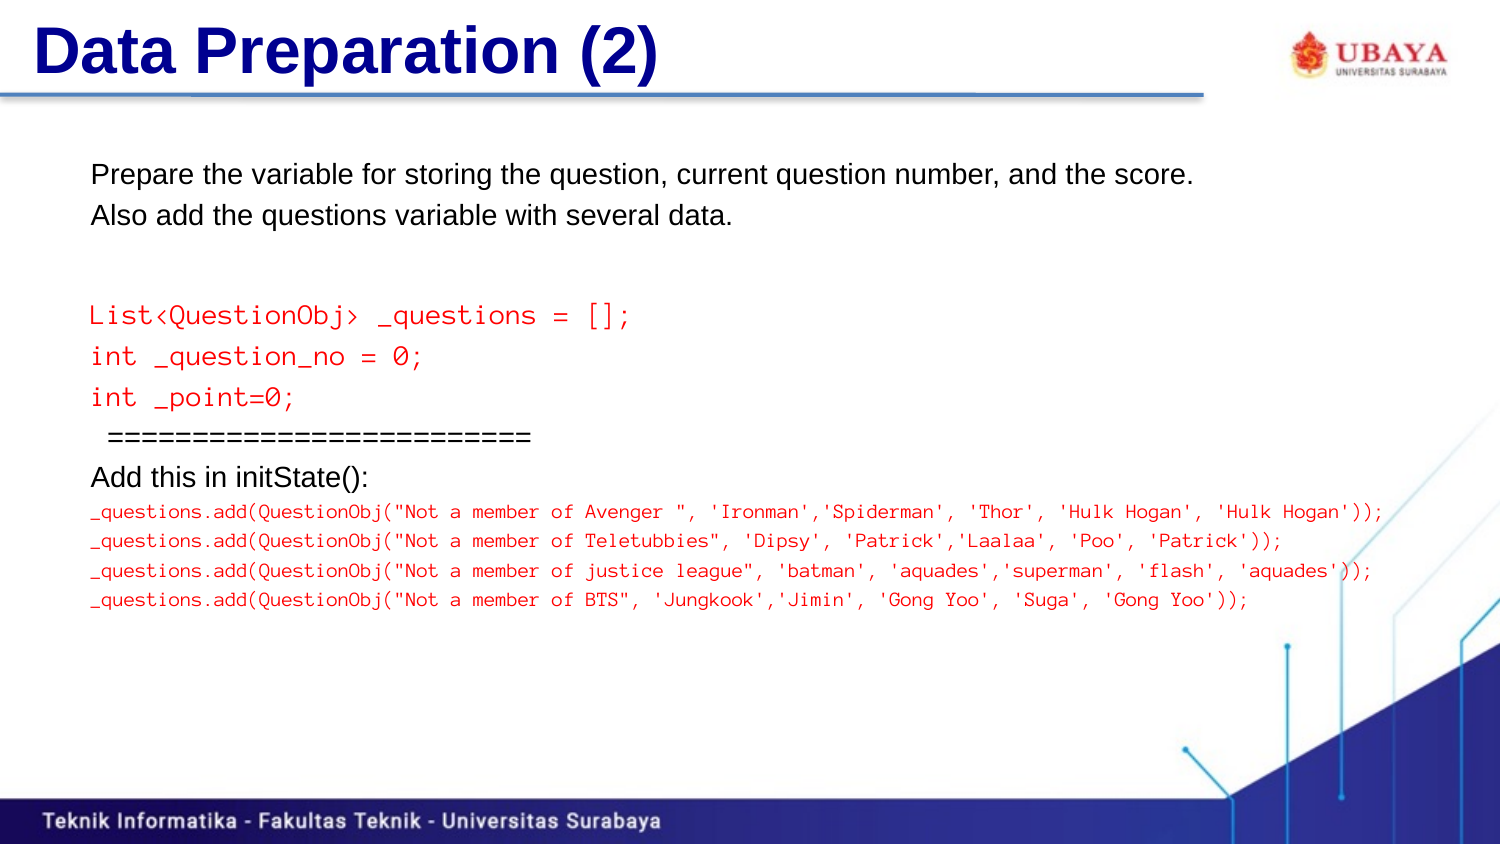

# Data Preparation (2)

Prepare the variable for storing the question, current question number, and the score.
Also add the questions variable with several data.

List<QuestionObj> _questions = [];
int _question_no = 0;
int _point=0;
  =========================
Add this in initState():
_questions.add(QuestionObj("Not a member of Avenger ", 'Ironman','Spiderman', 'Thor', 'Hulk Hogan', 'Hulk Hogan'));
_questions.add(QuestionObj("Not a member of Teletubbies", 'Dipsy', 'Patrick','Laalaa', 'Poo', 'Patrick'));
_questions.add(QuestionObj("Not a member of justice league", 'batman', 'aquades','superman', 'flash', 'aquades'));
_questions.add(QuestionObj("Not a member of BTS", 'Jungkook','Jimin', 'Gong Yoo', 'Suga', 'Gong Yoo'));